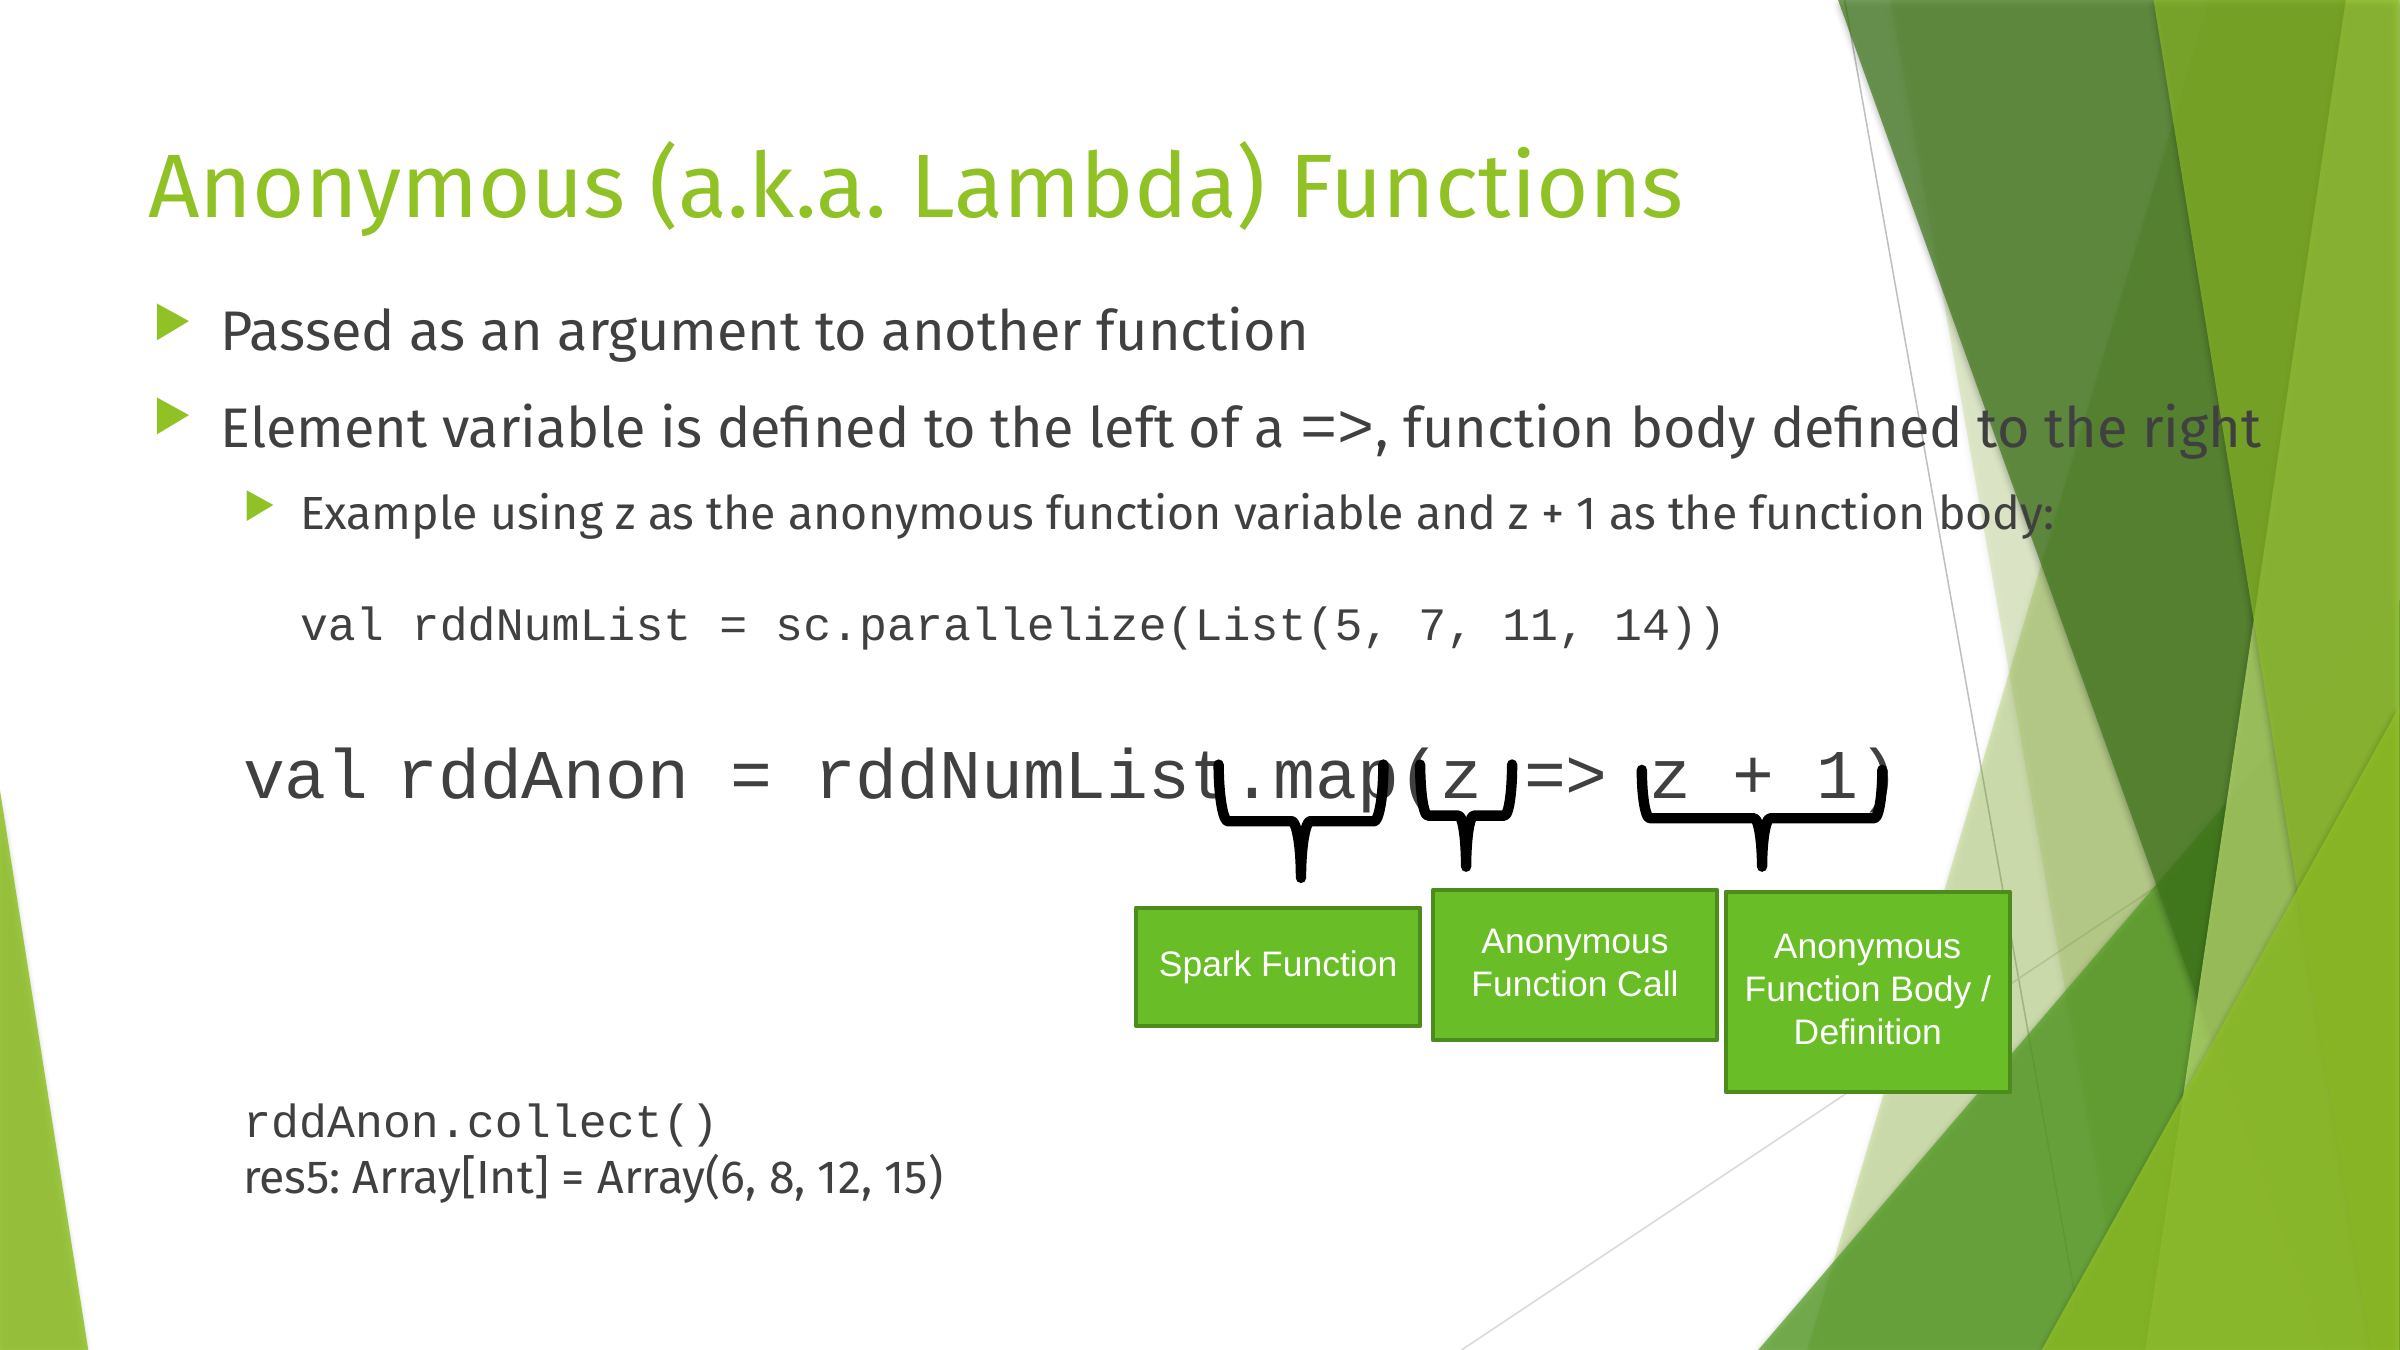

# Anonymous (a.k.a. Lambda) Functions
Passed as an argument to another function
Element variable is defined to the left of a =>, function body defined to the right
Example using z as the anonymous function variable and z + 1 as the function body:
val rddNumList = sc.parallelize(List(5, 7, 11, 14))
val rddAnon = rddNumList.map(z => z + 1)
rddAnon.collect()
res5: Array[Int] = Array(6, 8, 12, 15)

Anonymous Function Call

Spark Function

Anonymous Function Body / Definition